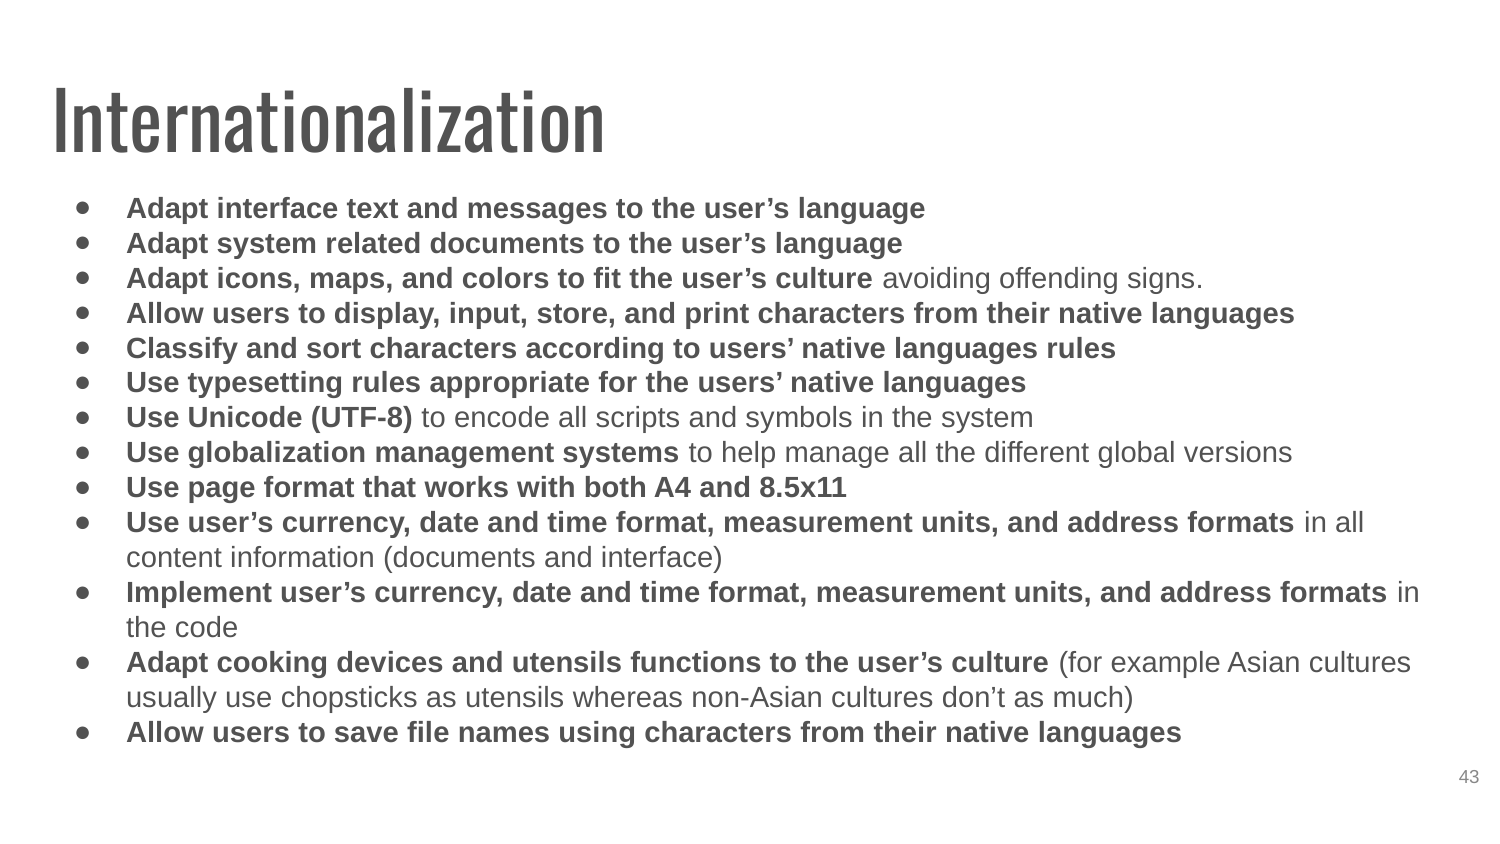

# Internationalization
Adapt interface text and messages to the user’s language
Adapt system related documents to the user’s language
Adapt icons, maps, and colors to fit the user’s culture avoiding offending signs.
Allow users to display, input, store, and print characters from their native languages
Classify and sort characters according to users’ native languages rules
Use typesetting rules appropriate for the users’ native languages
Use Unicode (UTF-8) to encode all scripts and symbols in the system
Use globalization management systems to help manage all the different global versions
Use page format that works with both A4 and 8.5x11
Use user’s currency, date and time format, measurement units, and address formats in all content information (documents and interface)
Implement user’s currency, date and time format, measurement units, and address formats in the code
Adapt cooking devices and utensils functions to the user’s culture (for example Asian cultures usually use chopsticks as utensils whereas non-Asian cultures don’t as much)
Allow users to save file names using characters from their native languages
43